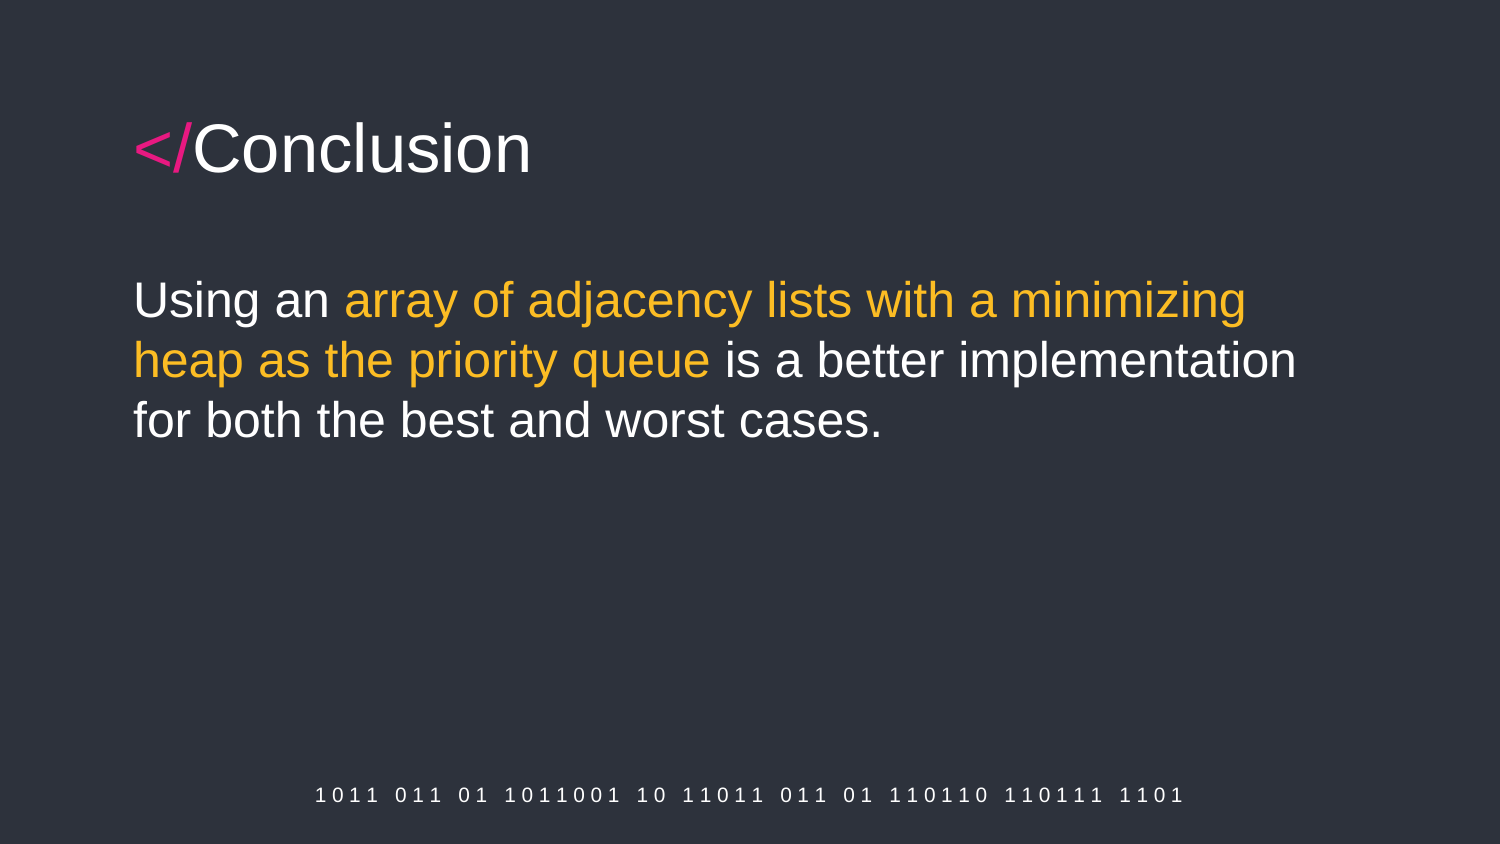

# </Conclusion
Using an array of adjacency lists with a minimizing heap as the priority queue is a better implementation for both the best and worst cases.